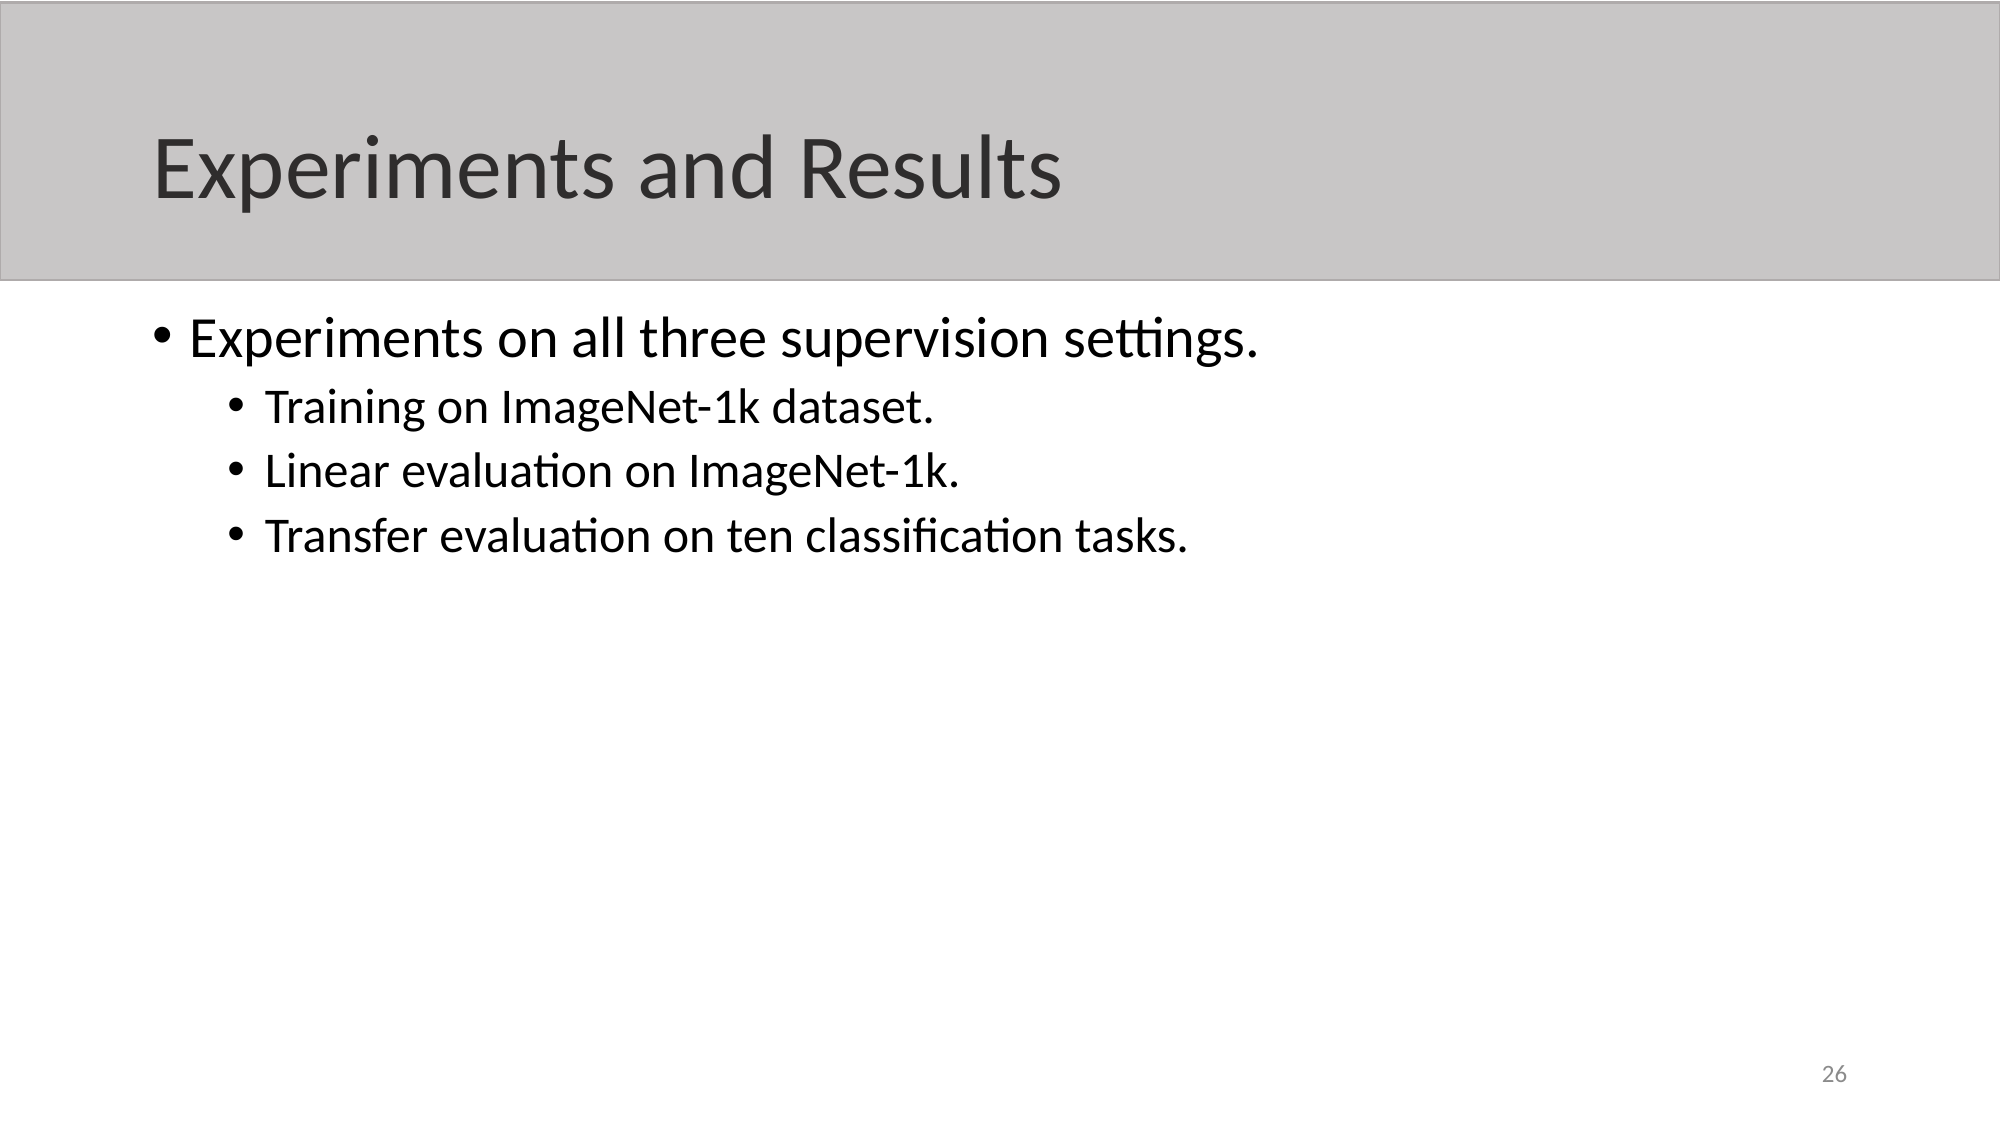

# Experiments and Results
Experiments on all three supervision settings.
Training on ImageNet-1k dataset.
Linear evaluation on ImageNet-1k.
Transfer evaluation on ten classification tasks.
26